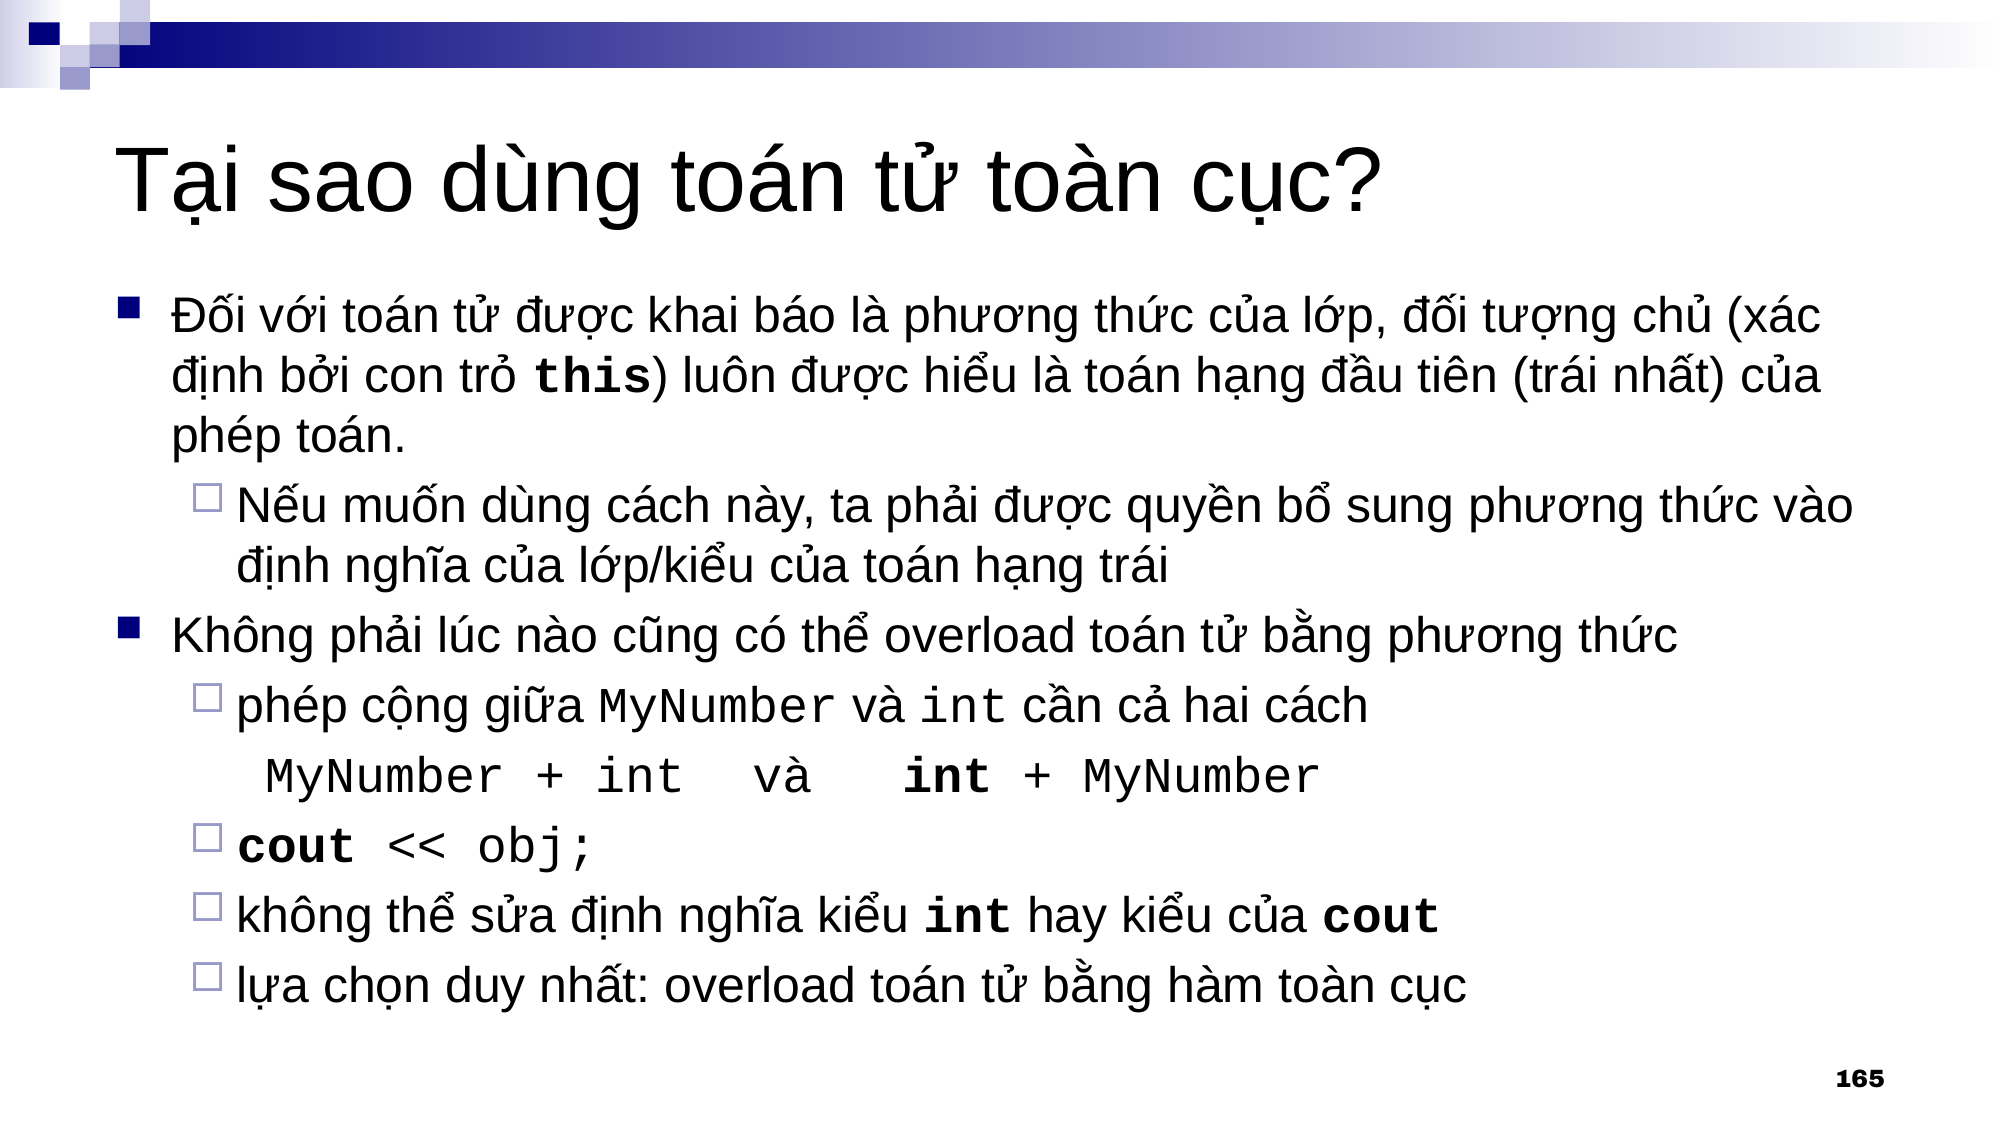

# Tại sao dùng toán tử toàn cục?
Đối với toán tử được khai báo là phương thức của lớp, đối tượng chủ (xác định bởi con trỏ this) luôn được hiểu là toán hạng đầu tiên (trái nhất) của phép toán.
Nếu muốn dùng cách này, ta phải được quyền bổ sung phương thức vào định nghĩa của lớp/kiểu của toán hạng trái
Không phải lúc nào cũng có thể overload toán tử bằng phương thức
phép cộng giữa MyNumber và int cần cả hai cách
MyNumber + int	và 	int + MyNumber
cout << obj;
không thể sửa định nghĩa kiểu int hay kiểu của cout
lựa chọn duy nhất: overload toán tử bằng hàm toàn cục
165